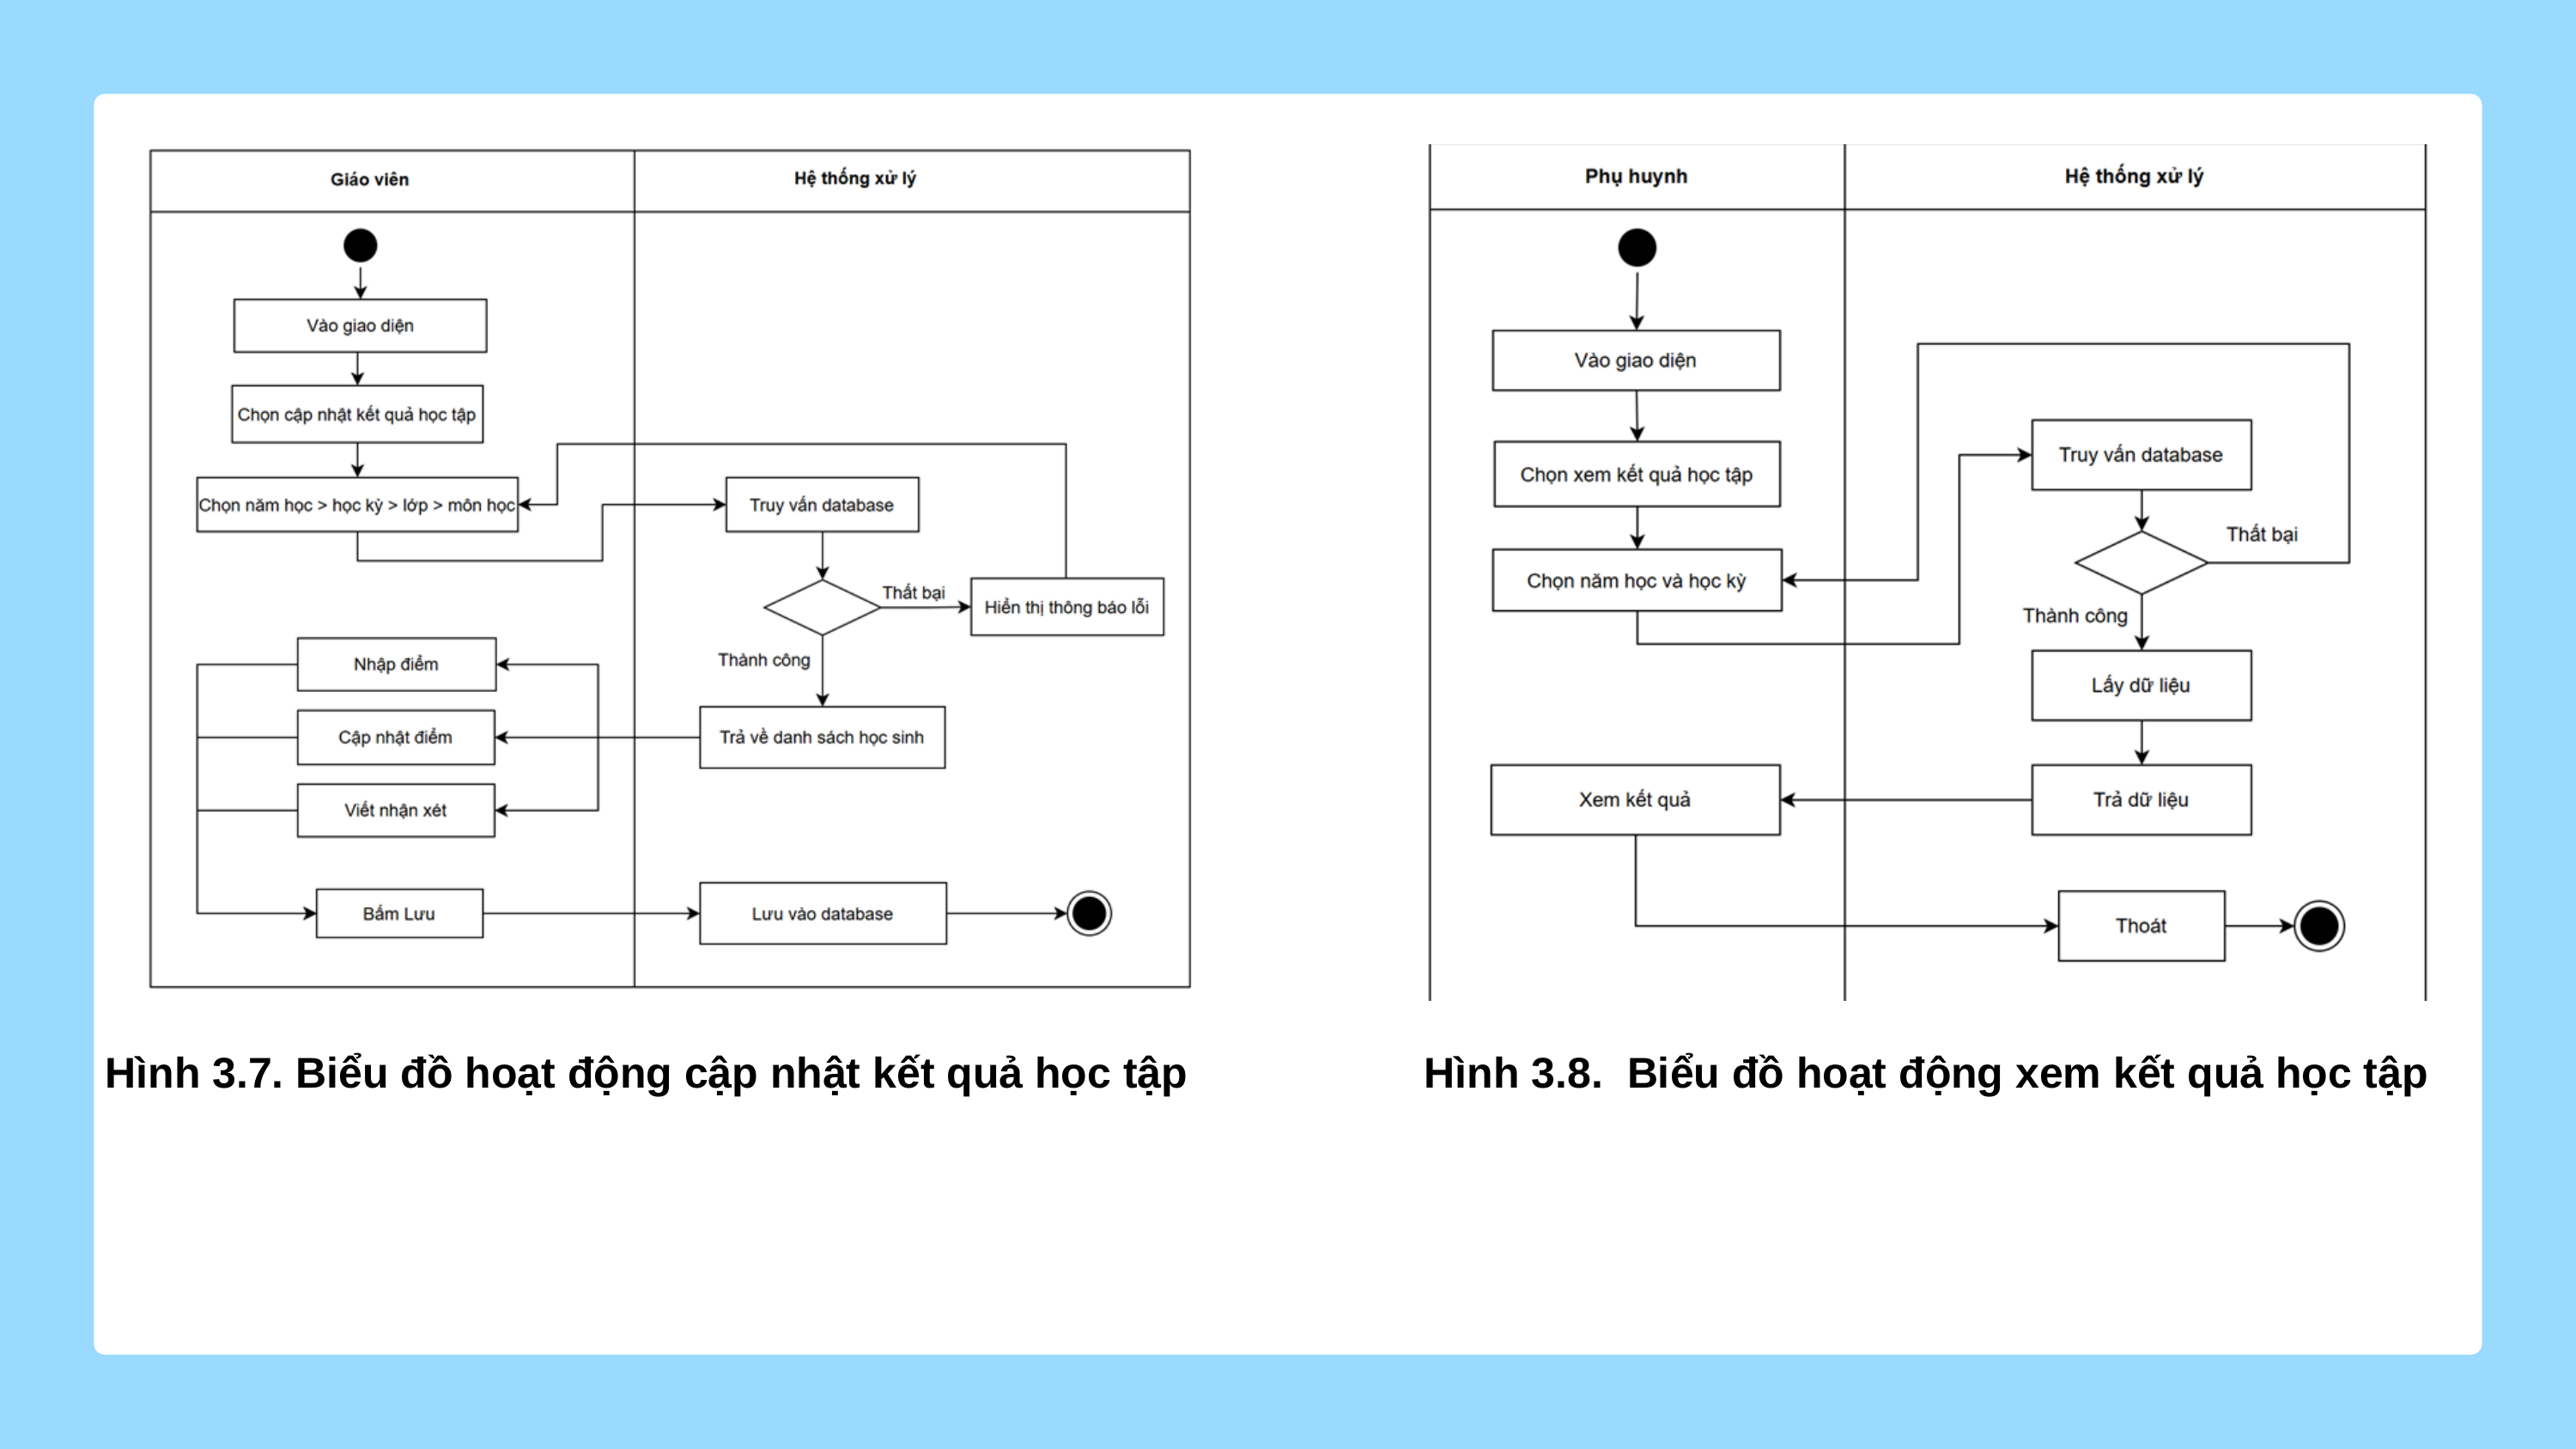

Hình 3.7. Biểu đồ hoạt động cập nhật kết quả học tập

Hình 3.8.  Biểu đồ hoạt động xem kết quả học tập